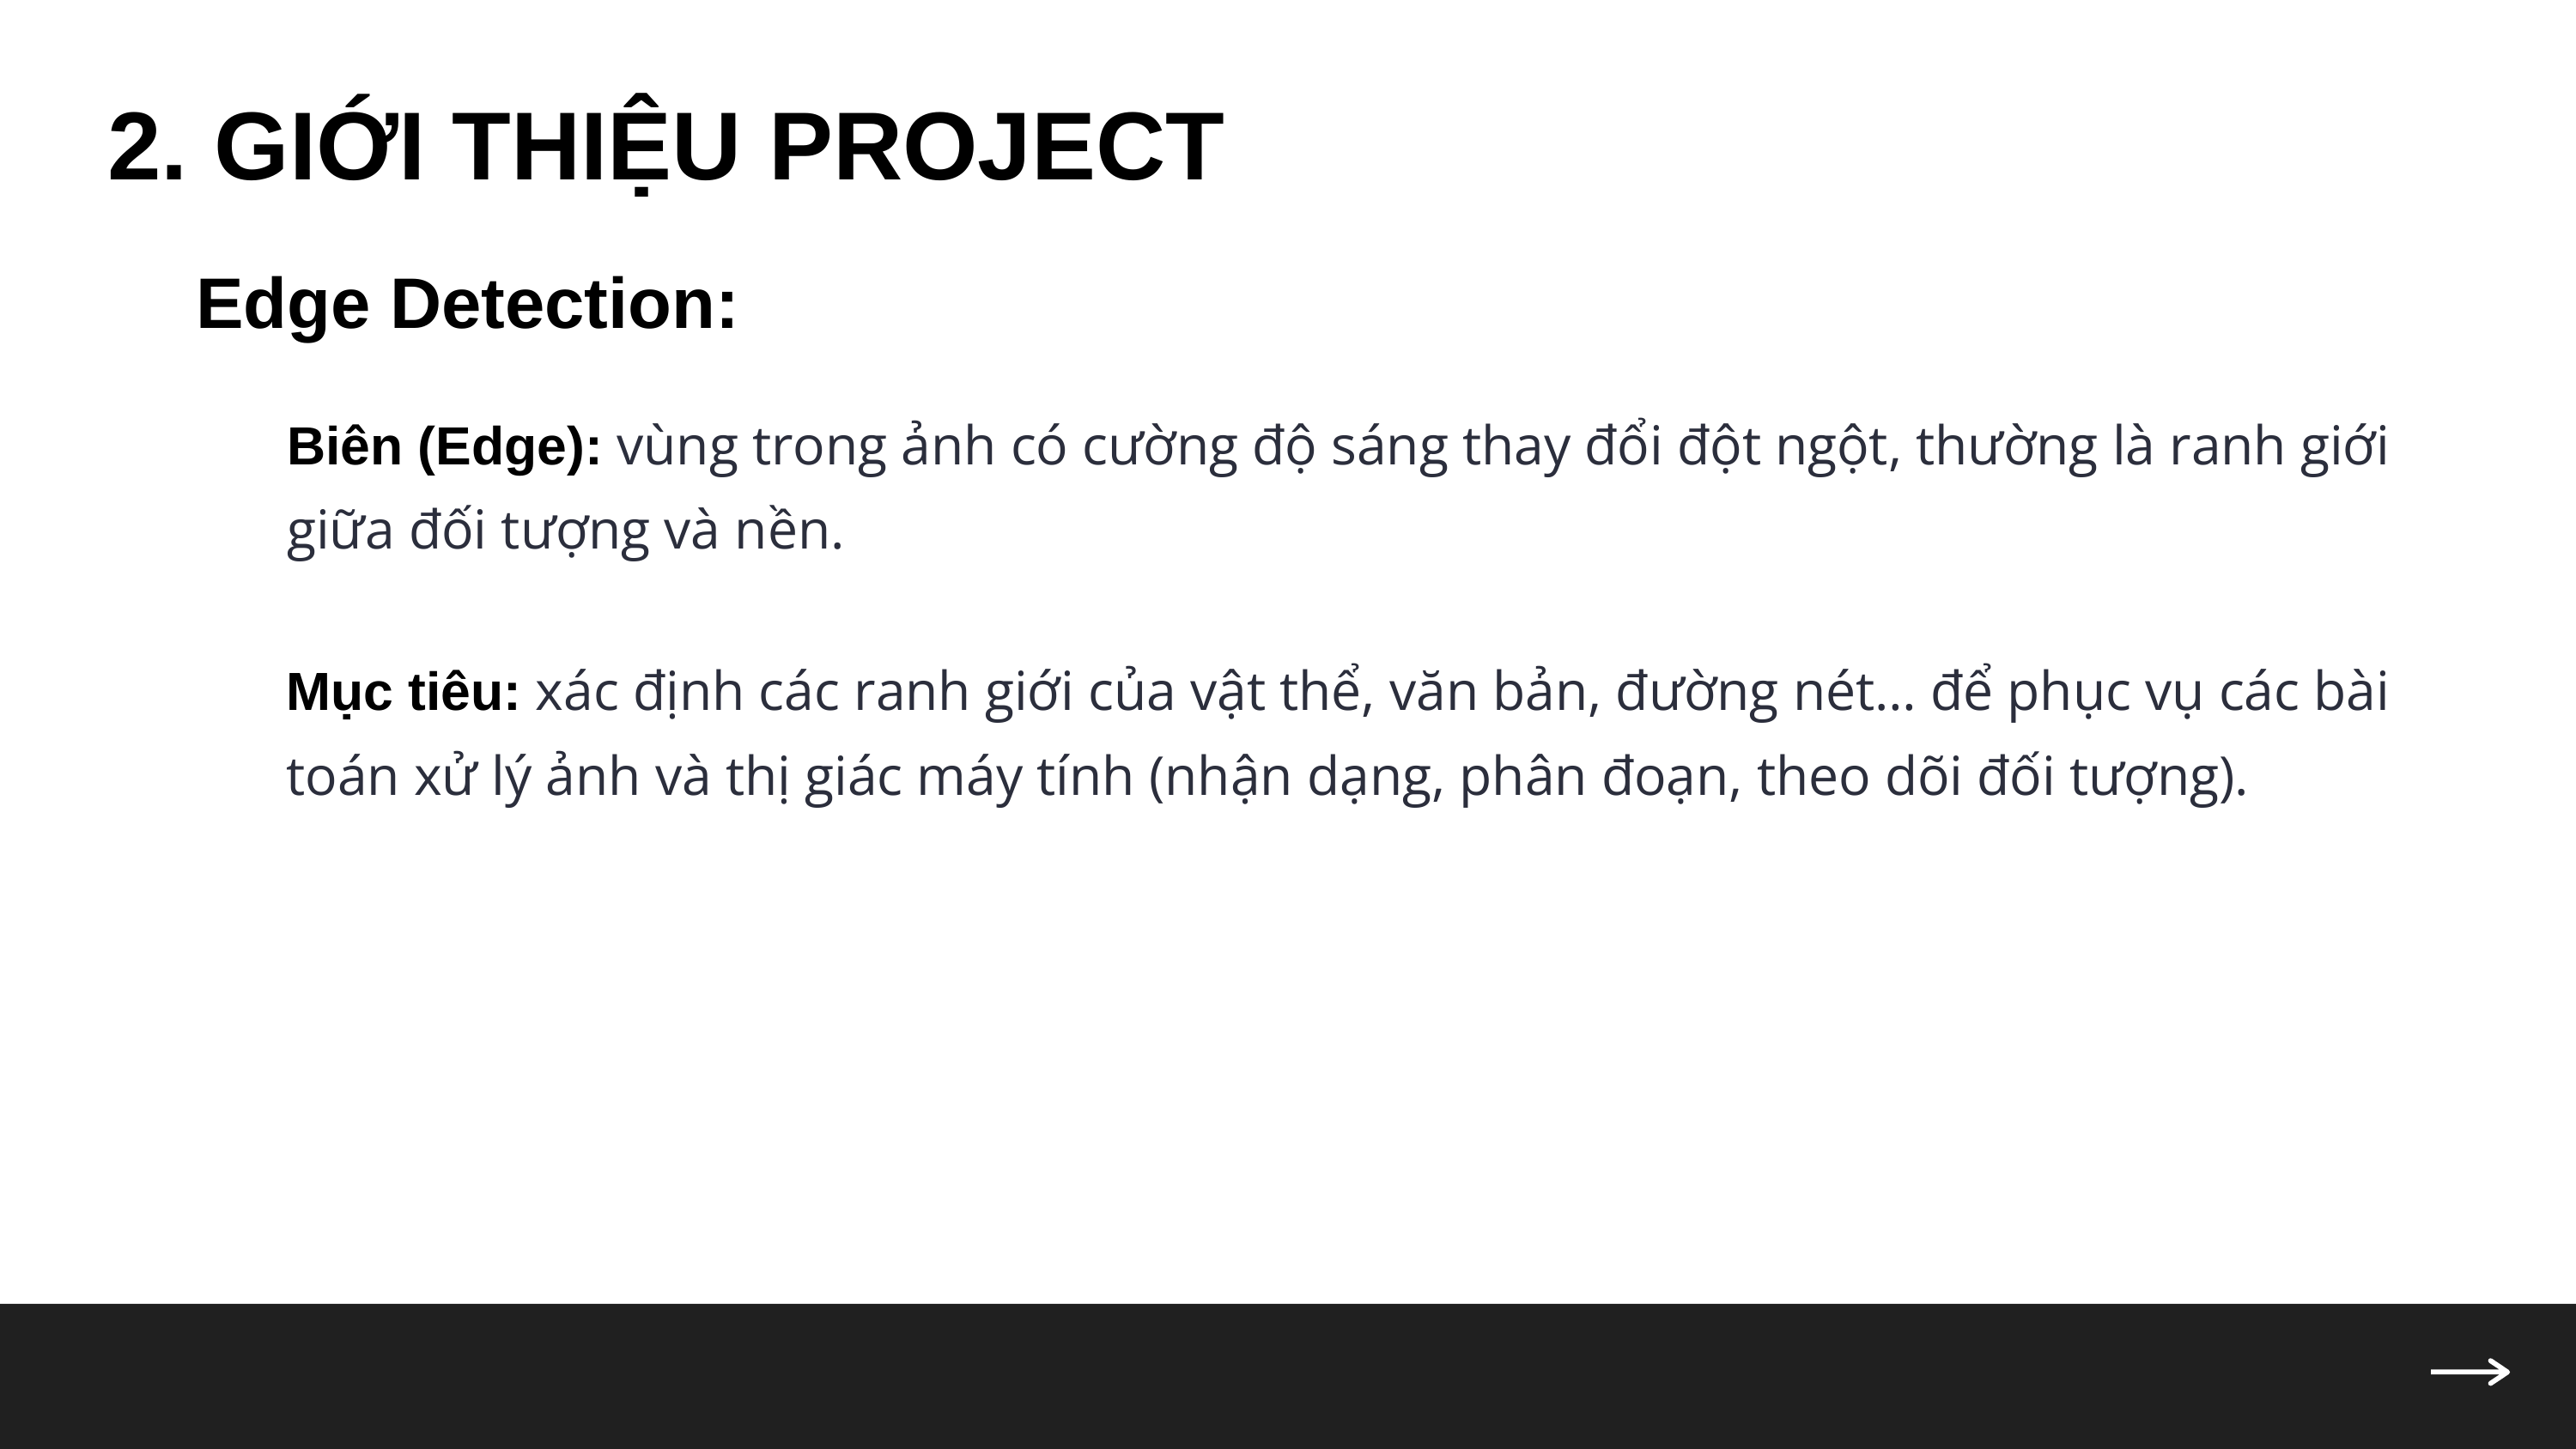

2. GIỚI THIỆU PROJECT
Edge Detection:
Biên (Edge): vùng trong ảnh có cường độ sáng thay đổi đột ngột, thường là ranh giới giữa đối tượng và nền.
Mục tiêu: xác định các ranh giới của vật thể, văn bản, đường nét… để phục vụ các bài toán xử lý ảnh và thị giác máy tính (nhận dạng, phân đoạn, theo dõi đối tượng).